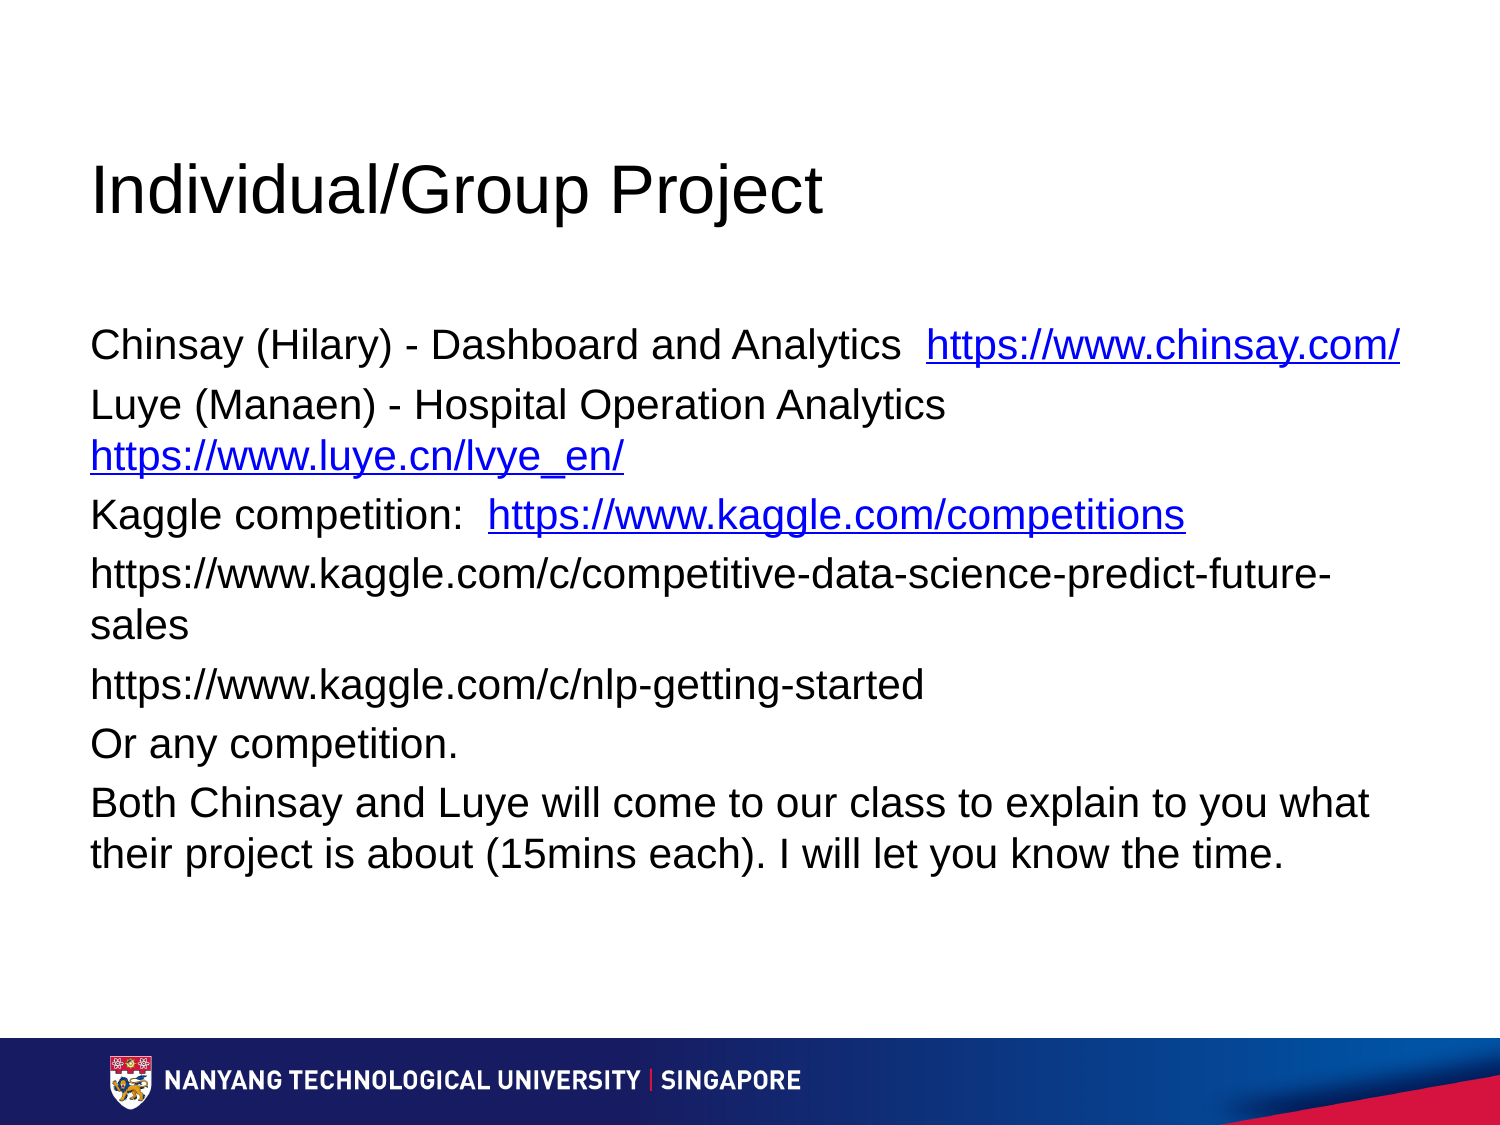

# Individual/Group Project
Chinsay (Hilary) - Dashboard and Analytics  https://www.chinsay.com/
Luye (Manaen)﻿ - Hospital Operation Analytics  https://www.luye.cn/lvye_en/
Kaggle competition:  https://www.kaggle.com/competitions
https://www.kaggle.com/c/competitive-data-science-predict-future-sales
https://www.kaggle.com/c/nlp-getting-started
Or any competition.
Both Chinsay and Luye will come to our class to explain to you what their project is about (15mins each). I will let you know the time.